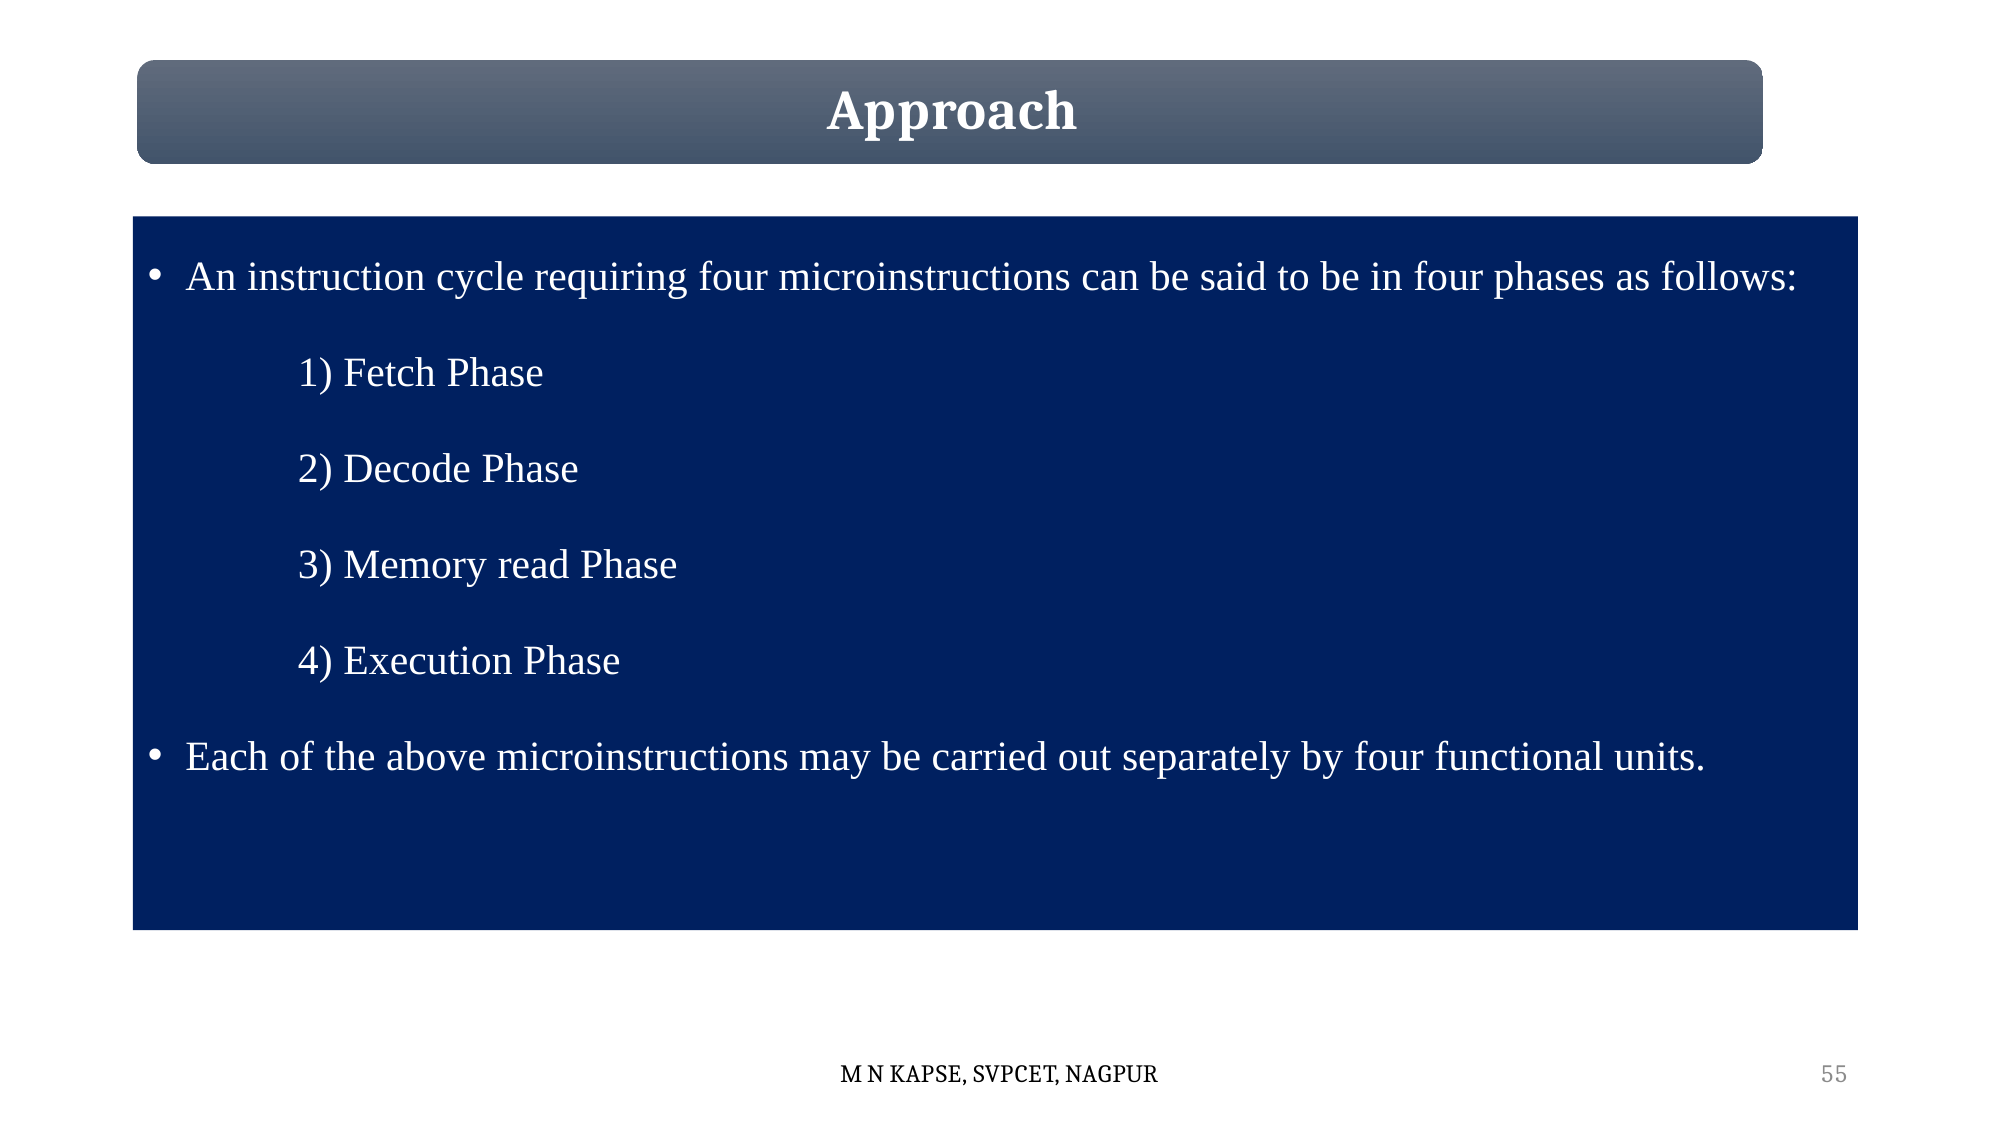

Approach
An instruction cycle requiring four microinstructions can be said to be in four phases as follows:
	1) Fetch Phase
	2) Decode Phase
	3) Memory read Phase
	4) Execution Phase
Each of the above microinstructions may be carried out separately by four functional units.
M N KAPSE, SVPCET, NAGPUR
55